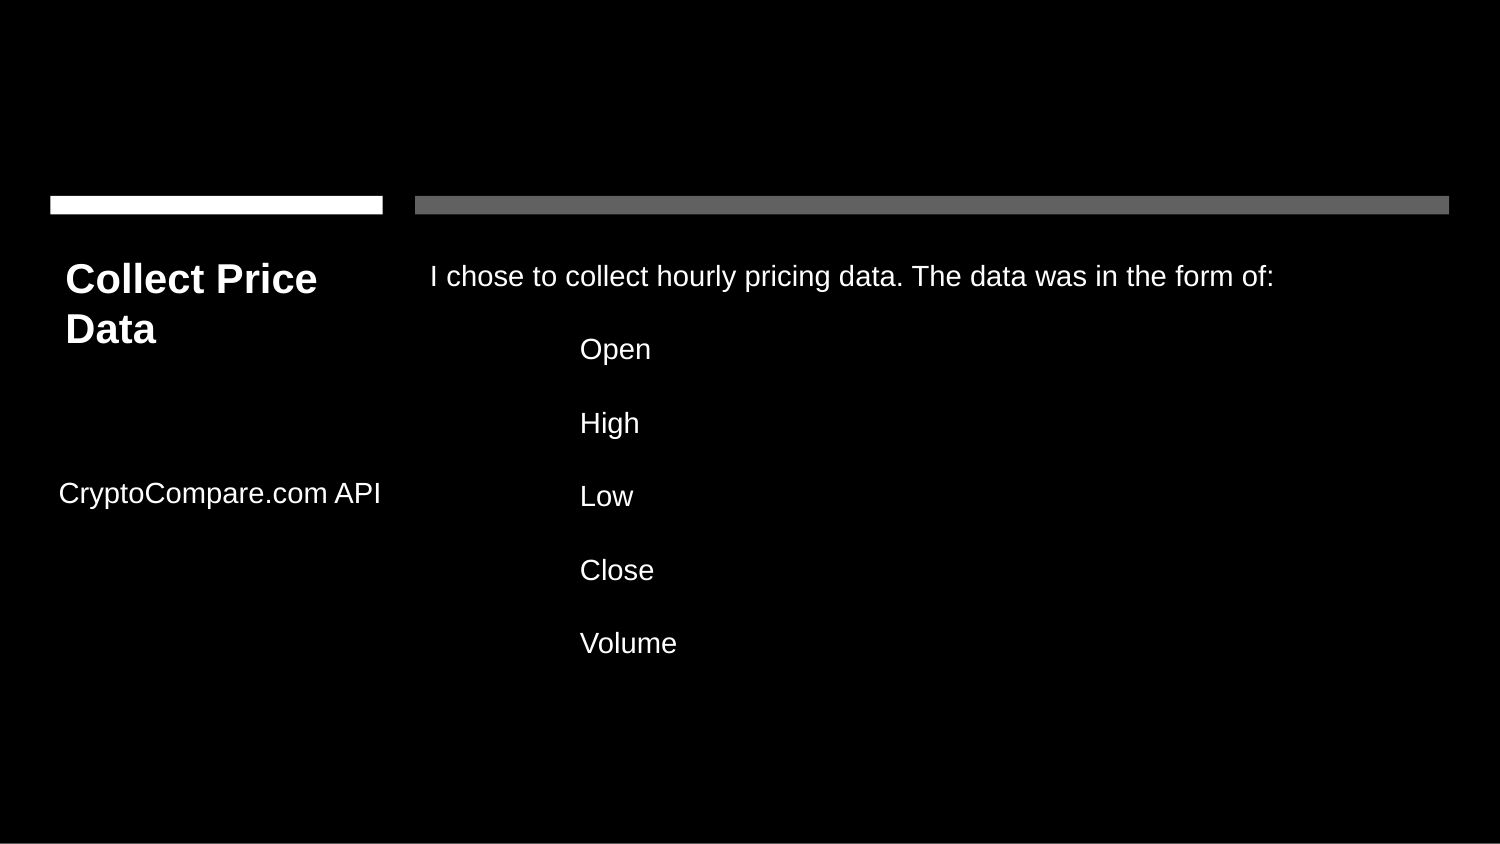

# Collect Price Data
I chose to collect hourly pricing data. The data was in the form of:
	Open
	High
	Low
	Close
	Volume
CryptoCompare.com API